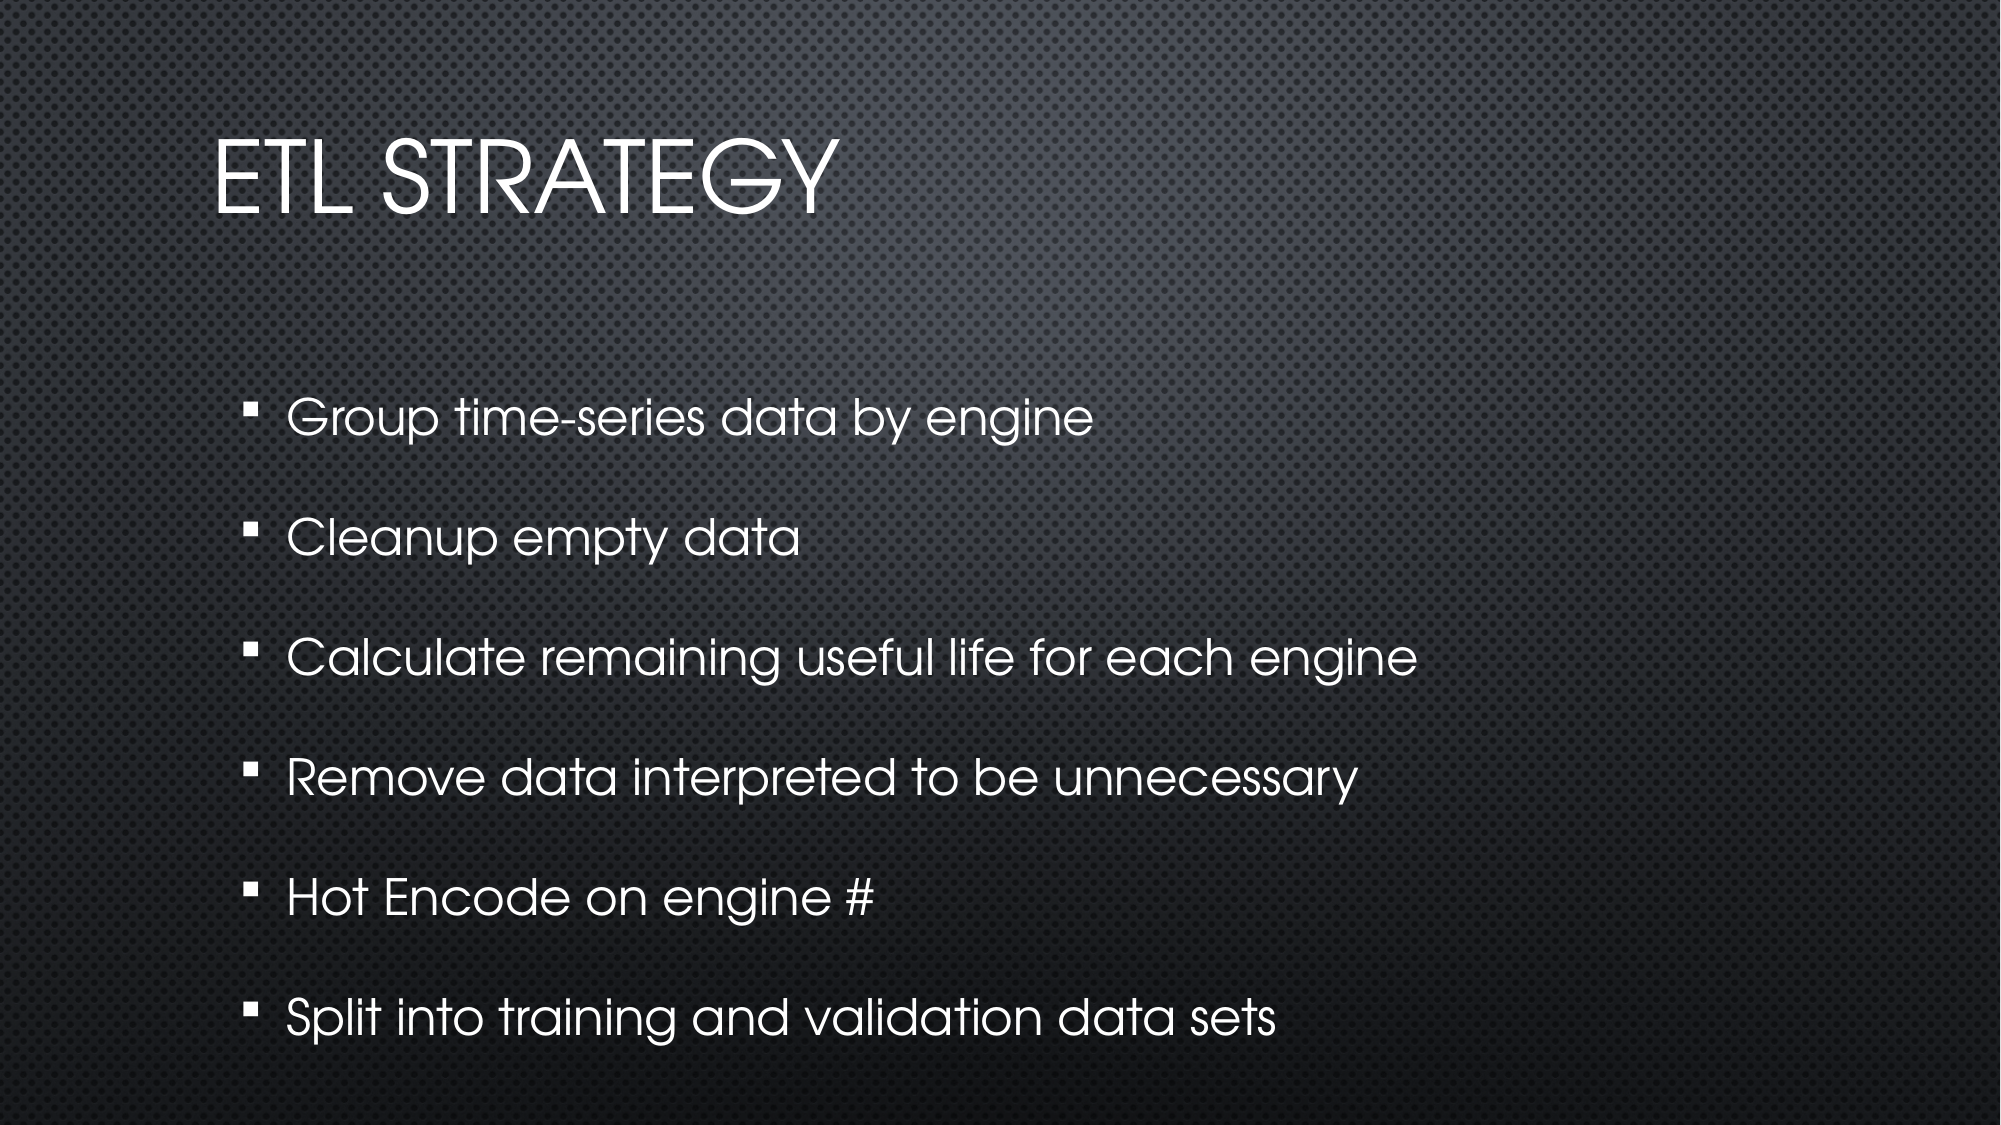

# ETL StRategy
Group time-series data by engine
Cleanup empty data
Calculate remaining useful life for each engine
Remove data interpreted to be unnecessary
Hot Encode on engine #
Split into training and validation data sets